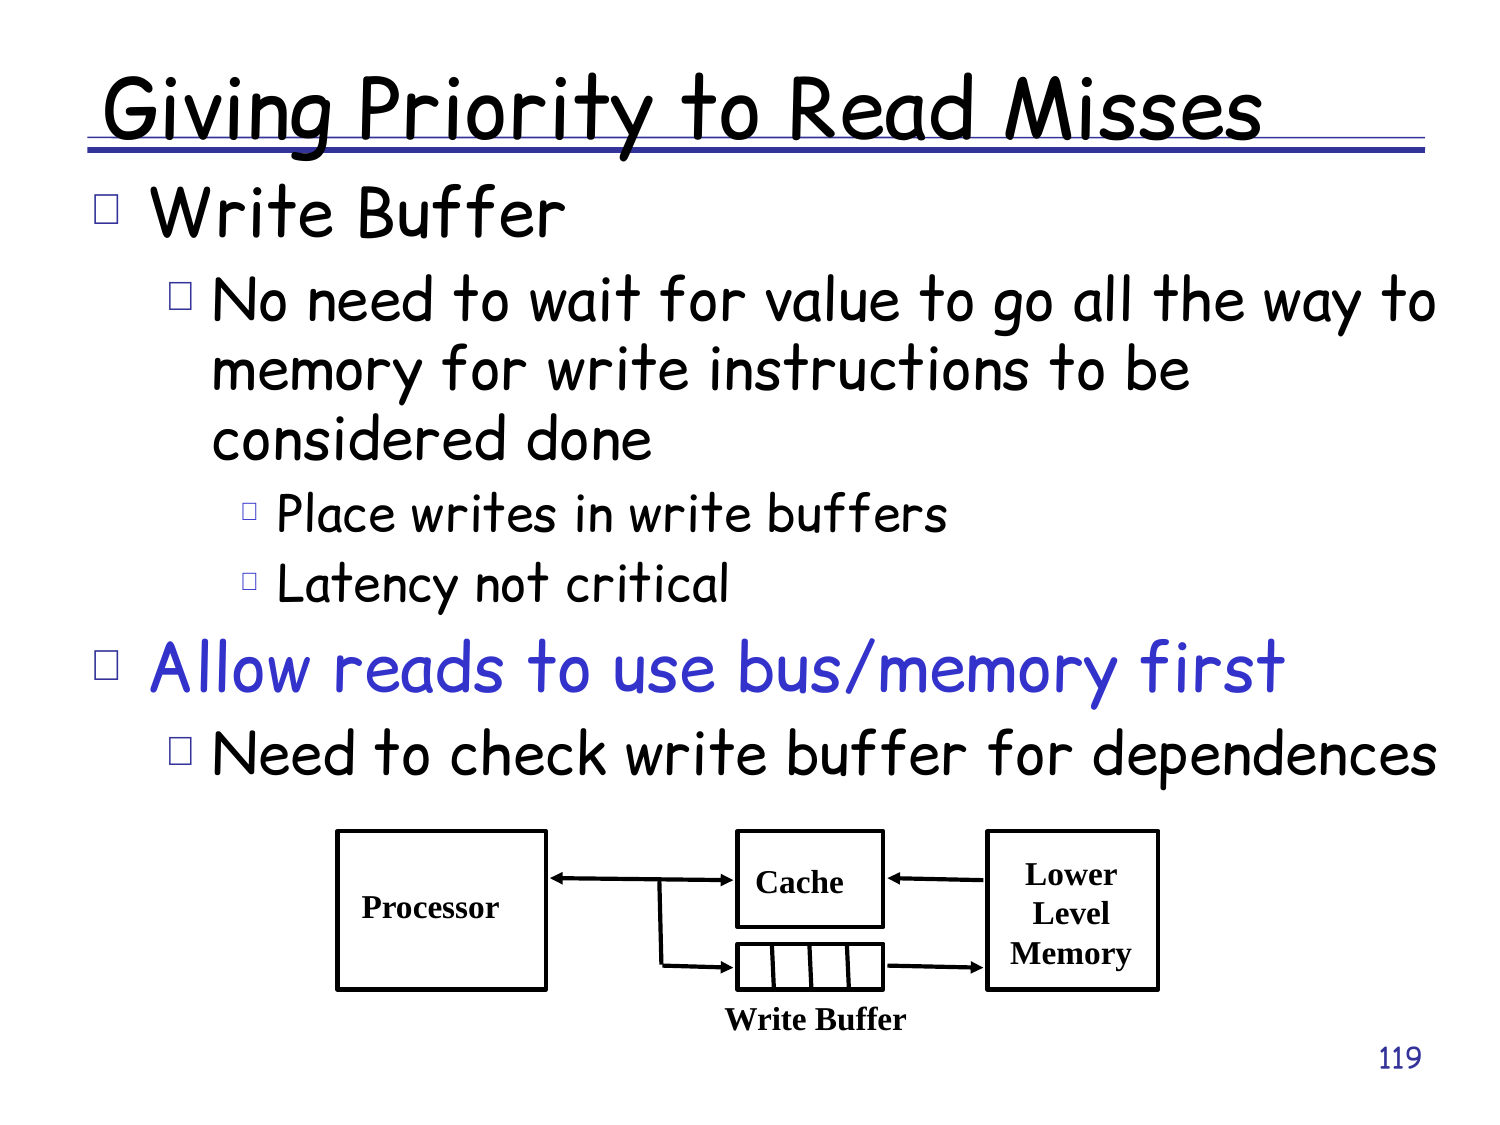

# Giving Priority to Read Misses
Write Buffer
No need to wait for value to go all the way to memory for write instructions to be considered done
Place writes in write buffers
Latency not critical
Allow reads to use bus/memory first
Need to check write buffer for dependences

Lower Level Memory
Cache

Processor

Write Buffer
119